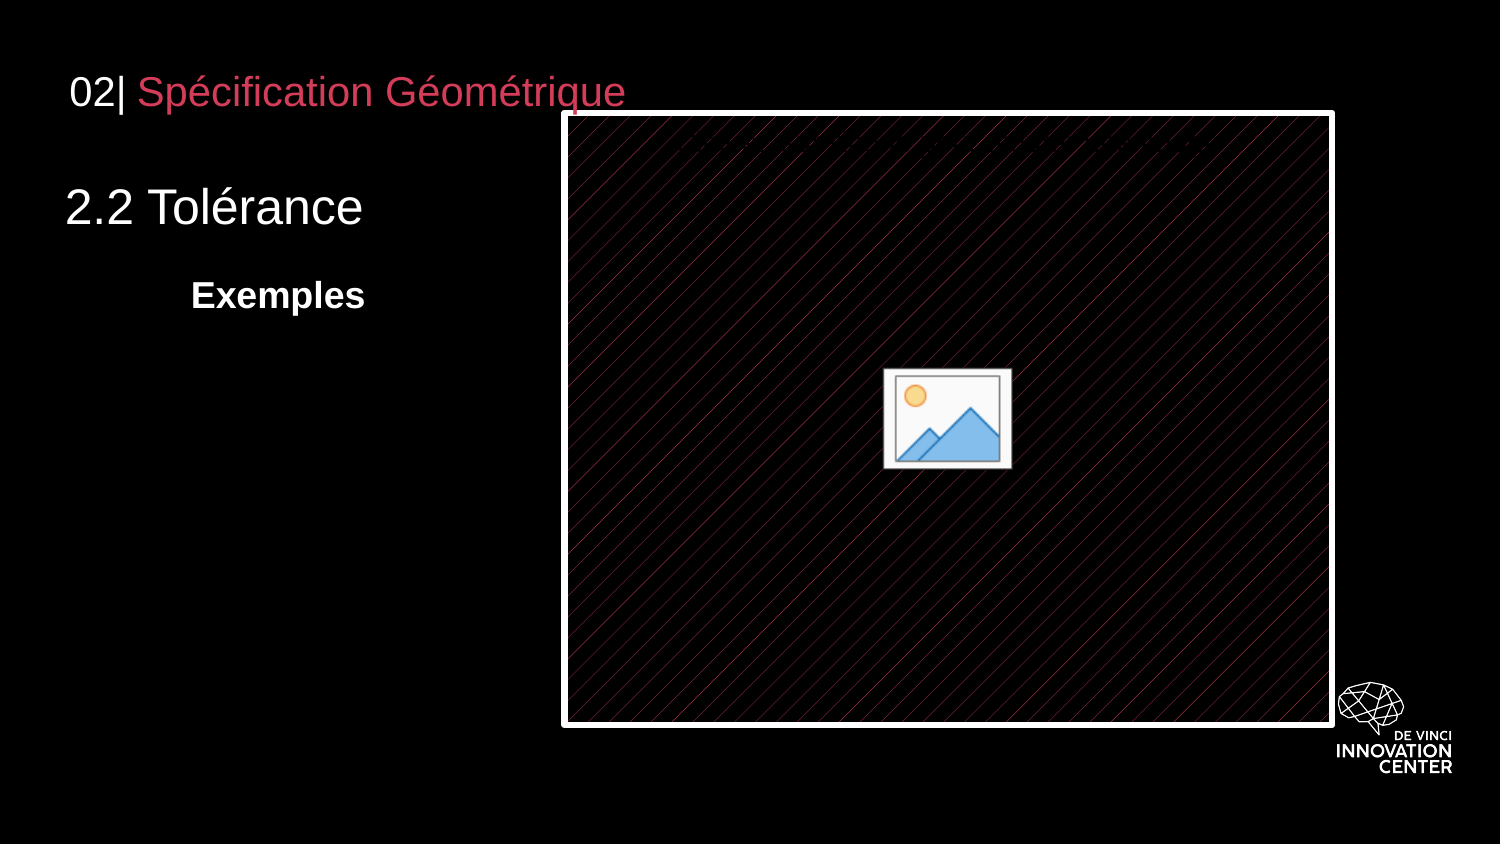

02|
Spécification Géométrique

# 2.2 Tolérance
Exemples